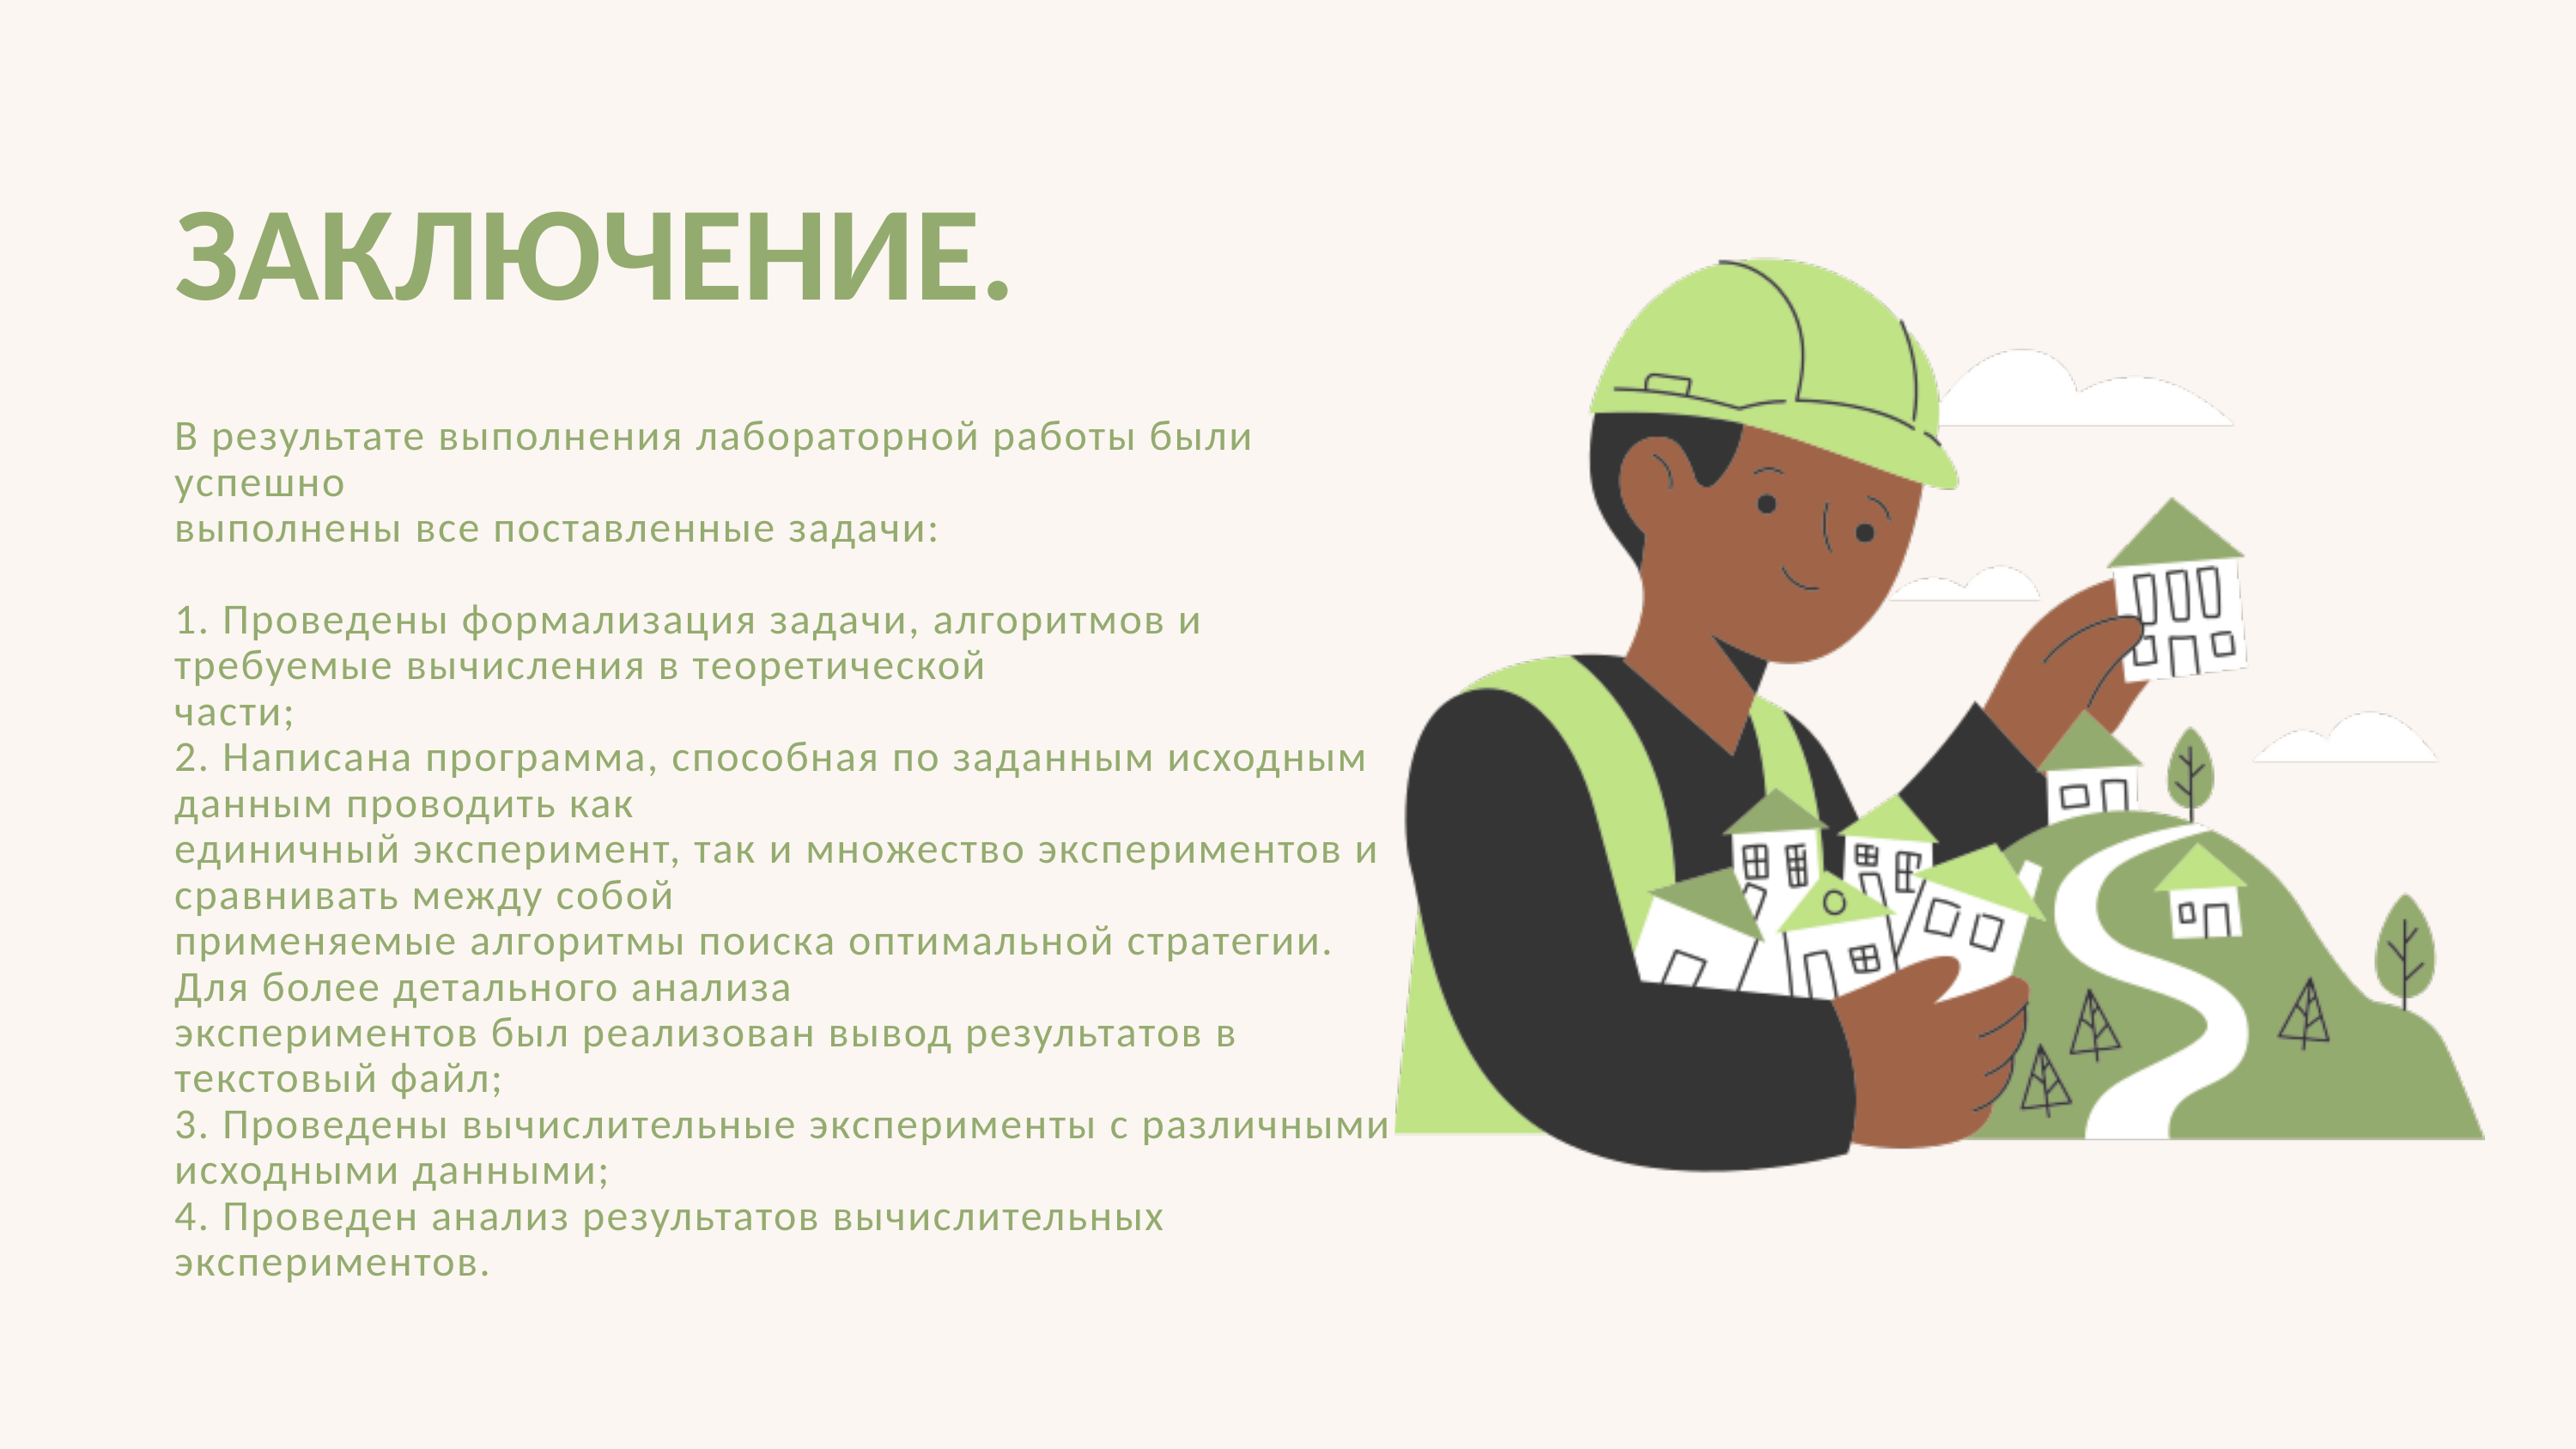

ЗАКЛЮЧЕНИЕ.

В результате выполнения лабораторной работы были успешно
выполнены все поставленные задачи:

1. Проведены формализация задачи, алгоритмов и требуемые вычисления в теоретической
части;
2. Написана программа, способная по заданным исходным данным проводить как
единичный эксперимент, так и множество экспериментов и сравнивать между собой
применяемые алгоритмы поиска оптимальной стратегии. Для более детального анализа
экспериментов был реализован вывод результатов в текстовый файл;
3. Проведены вычислительные эксперименты с различными исходными данными;
4. Проведен анализ результатов вычислительных экспериментов.